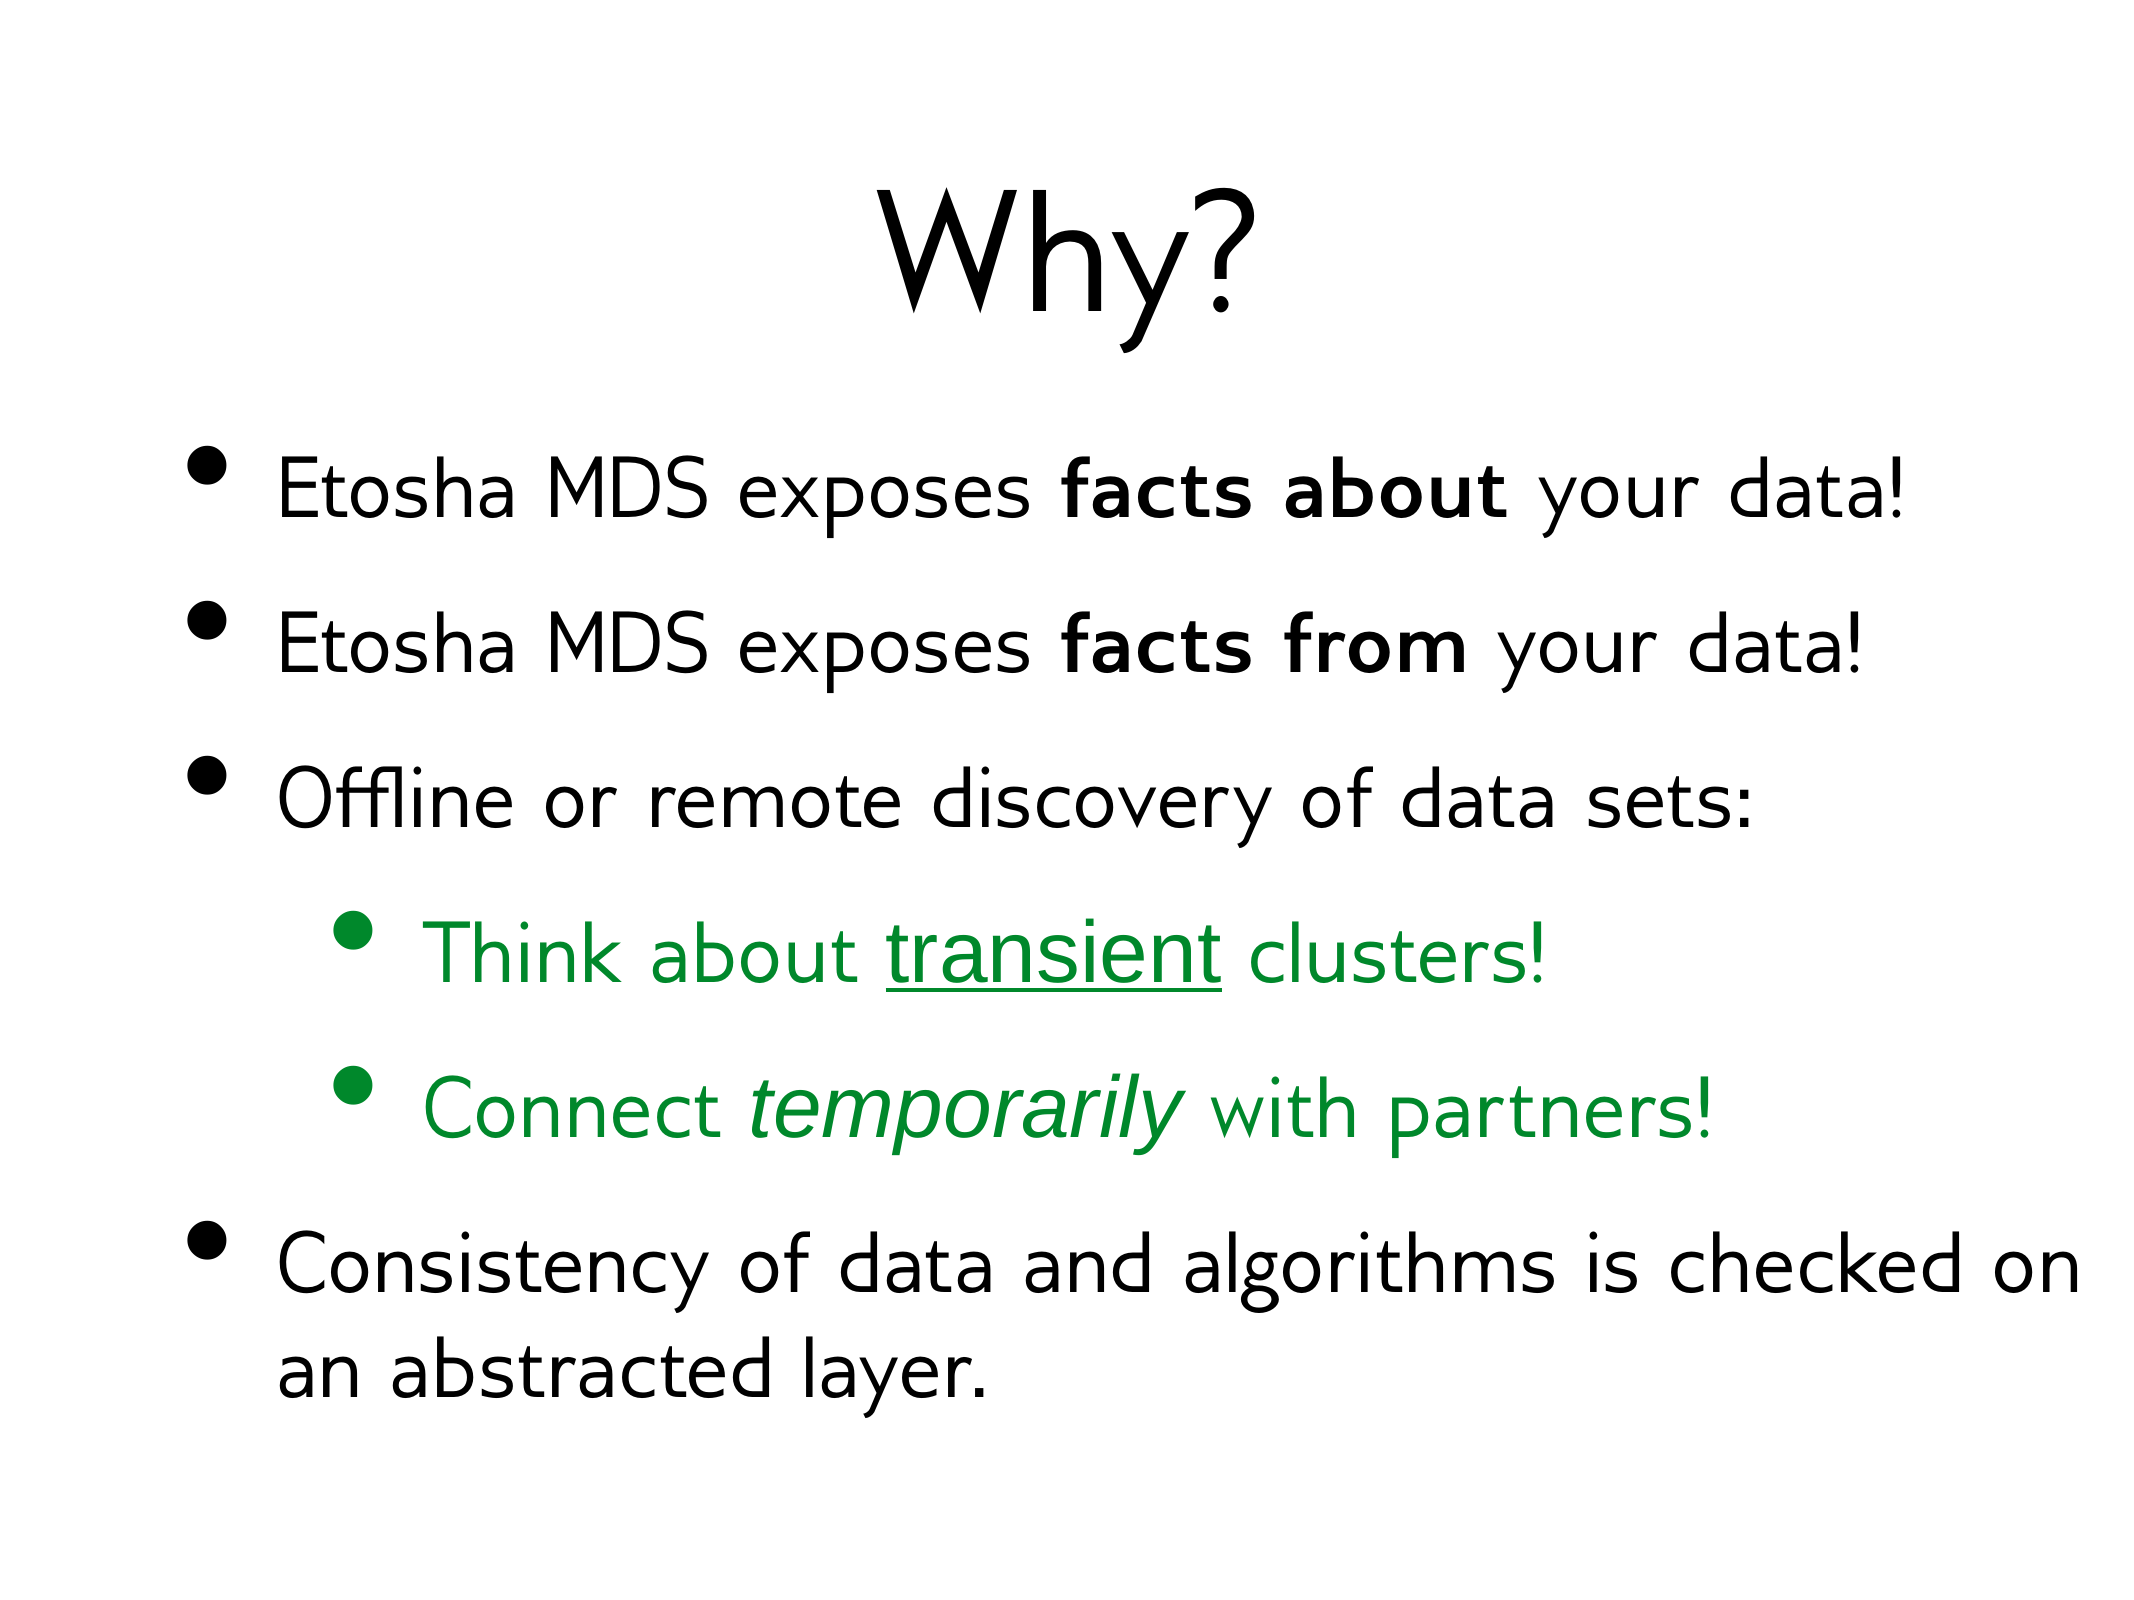

# Why?
Etosha MDS exposes facts about your data!
Etosha MDS exposes facts from your data!
Offline or remote discovery of data sets:
Think about transient clusters!
Connect temporarily with partners!
Consistency of data and algorithms is checked on an abstracted layer.